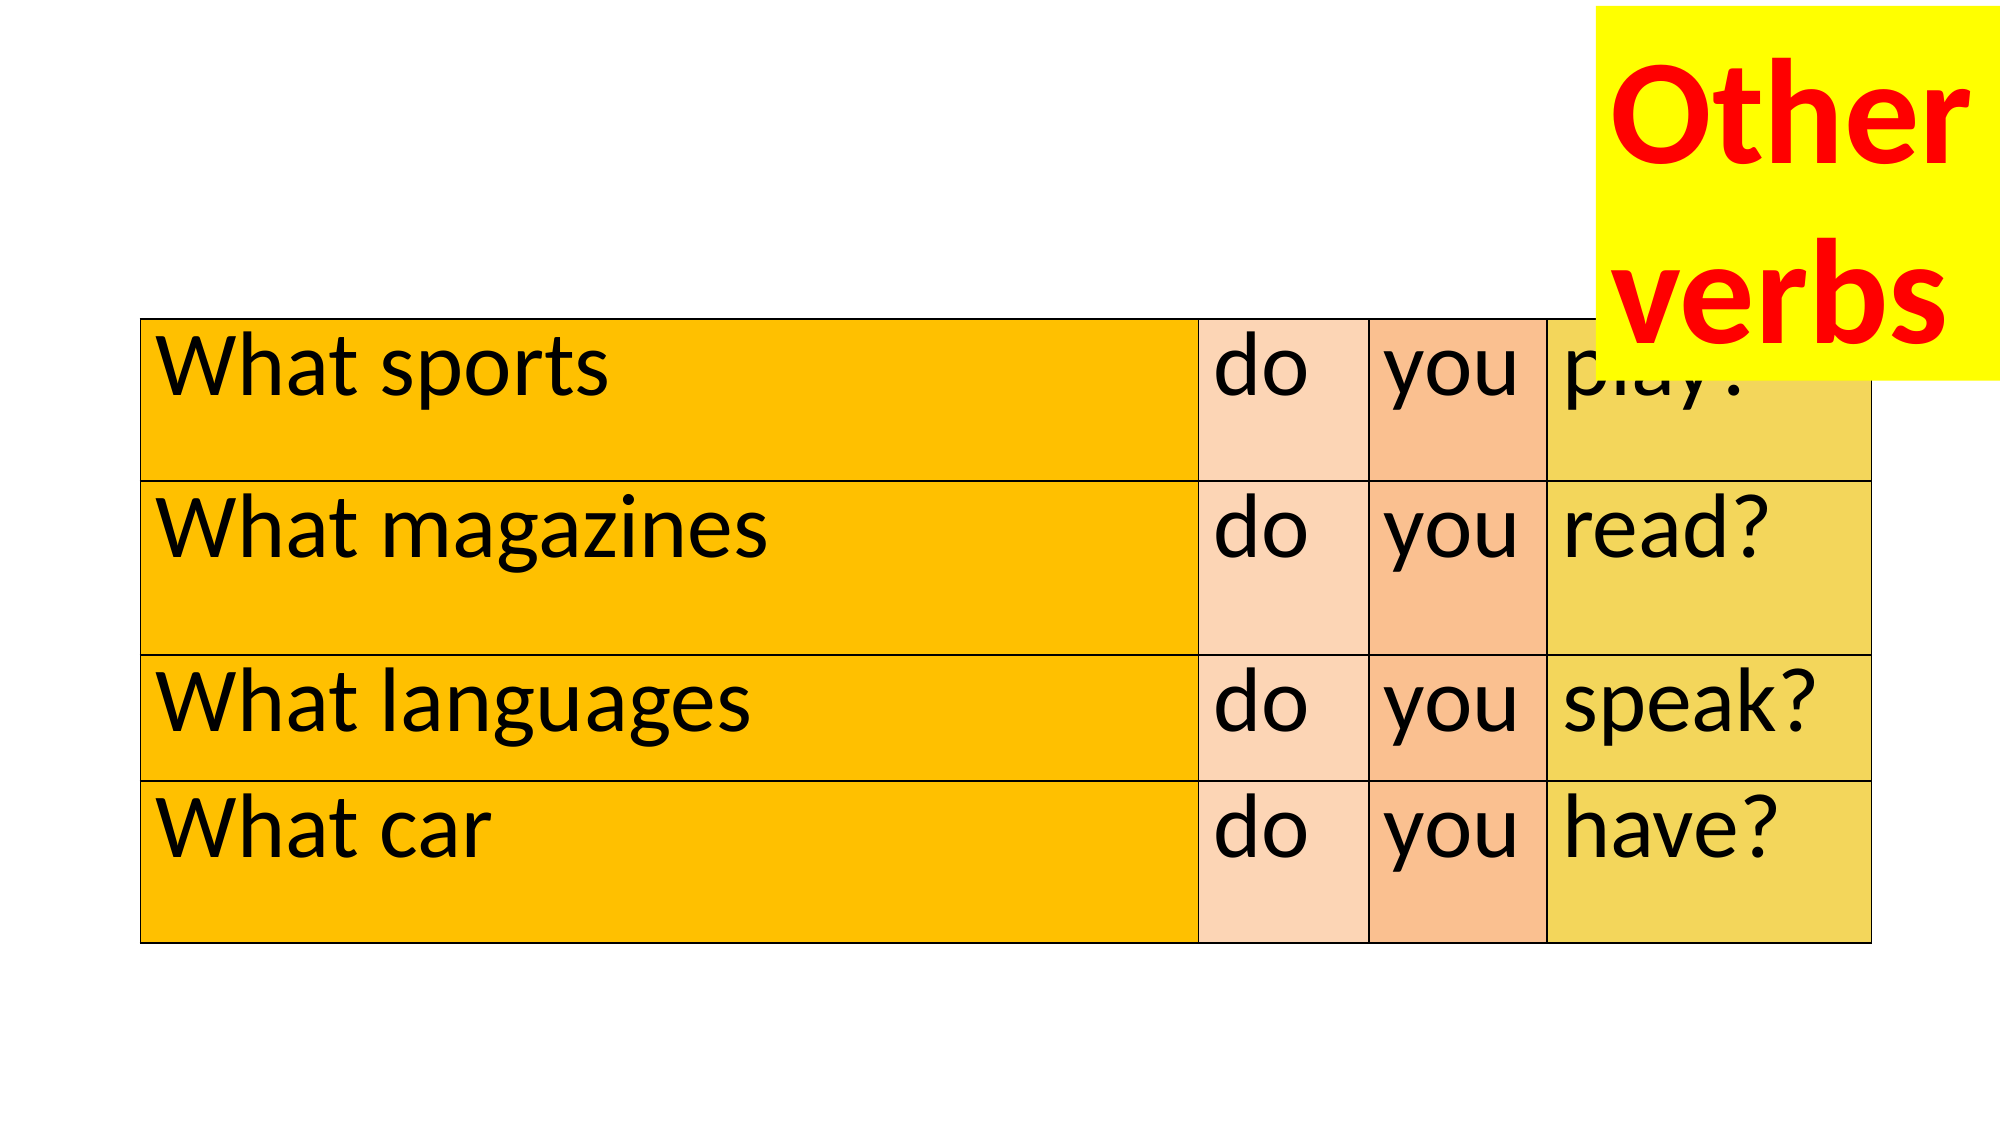

Other verbs
| What sports | do | you | play? |
| --- | --- | --- | --- |
| What magazines | do | you | read? |
| What languages | do | you | speak? |
| What car | do | you | have? |